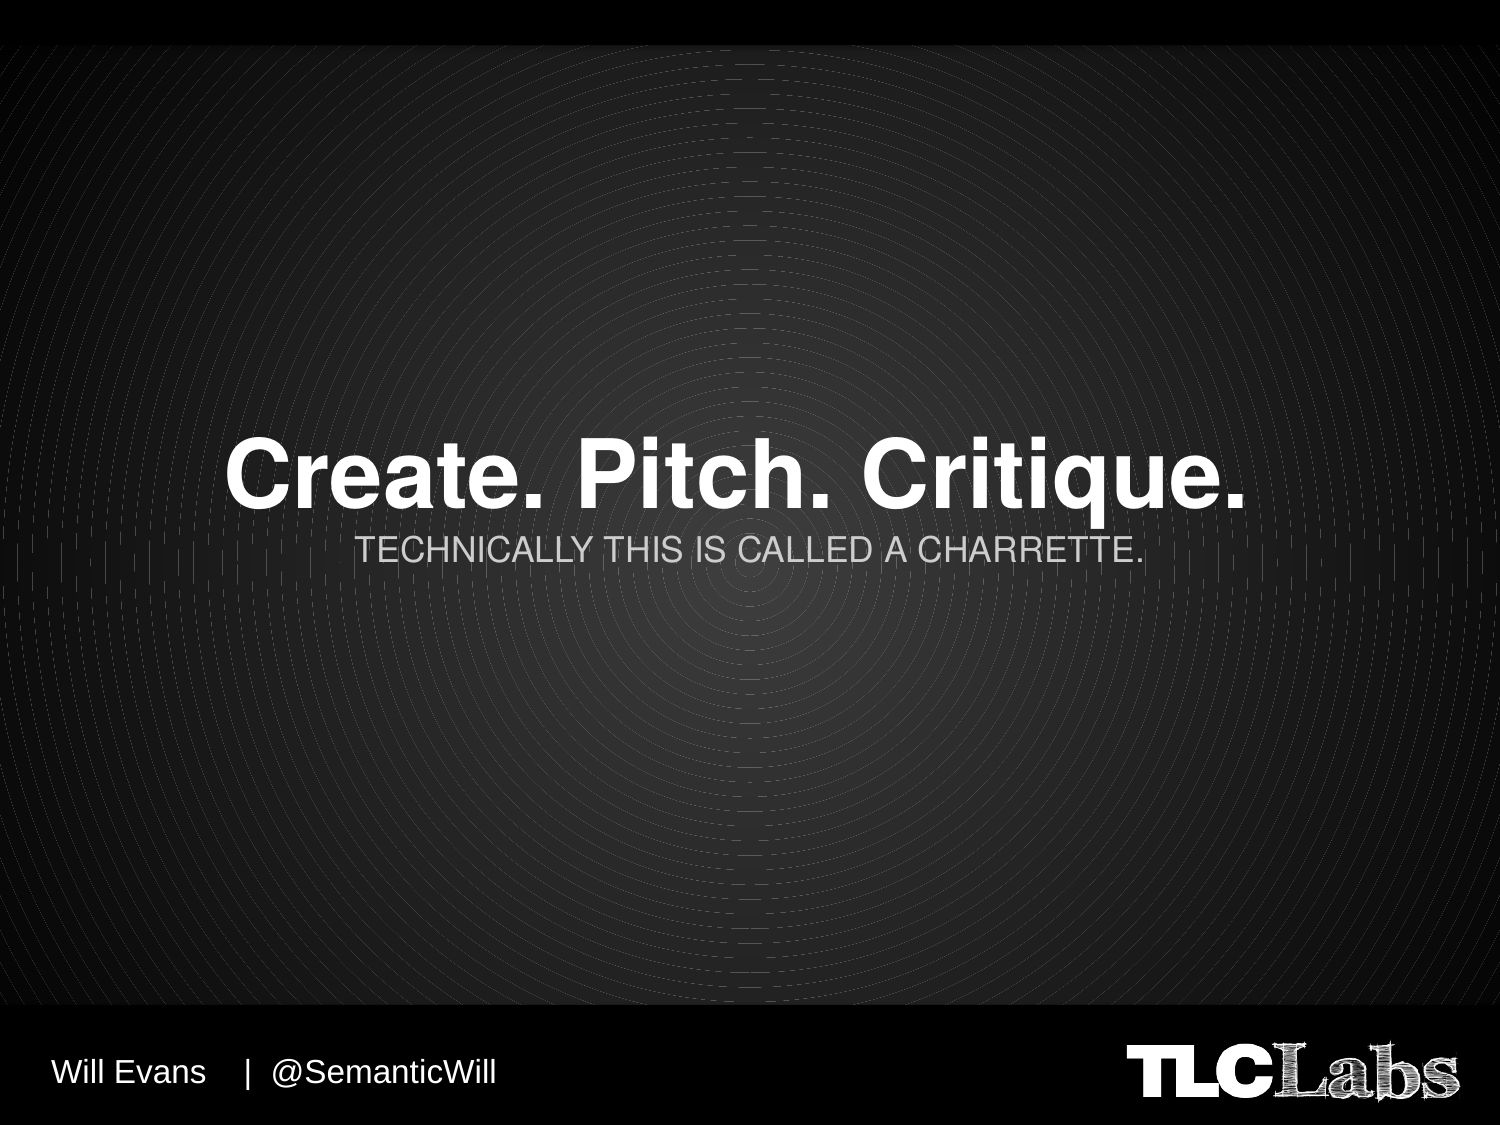

# Create. Pitch. Critique. TECHNICALLY THIS IS CALLED A CHARRETTE.